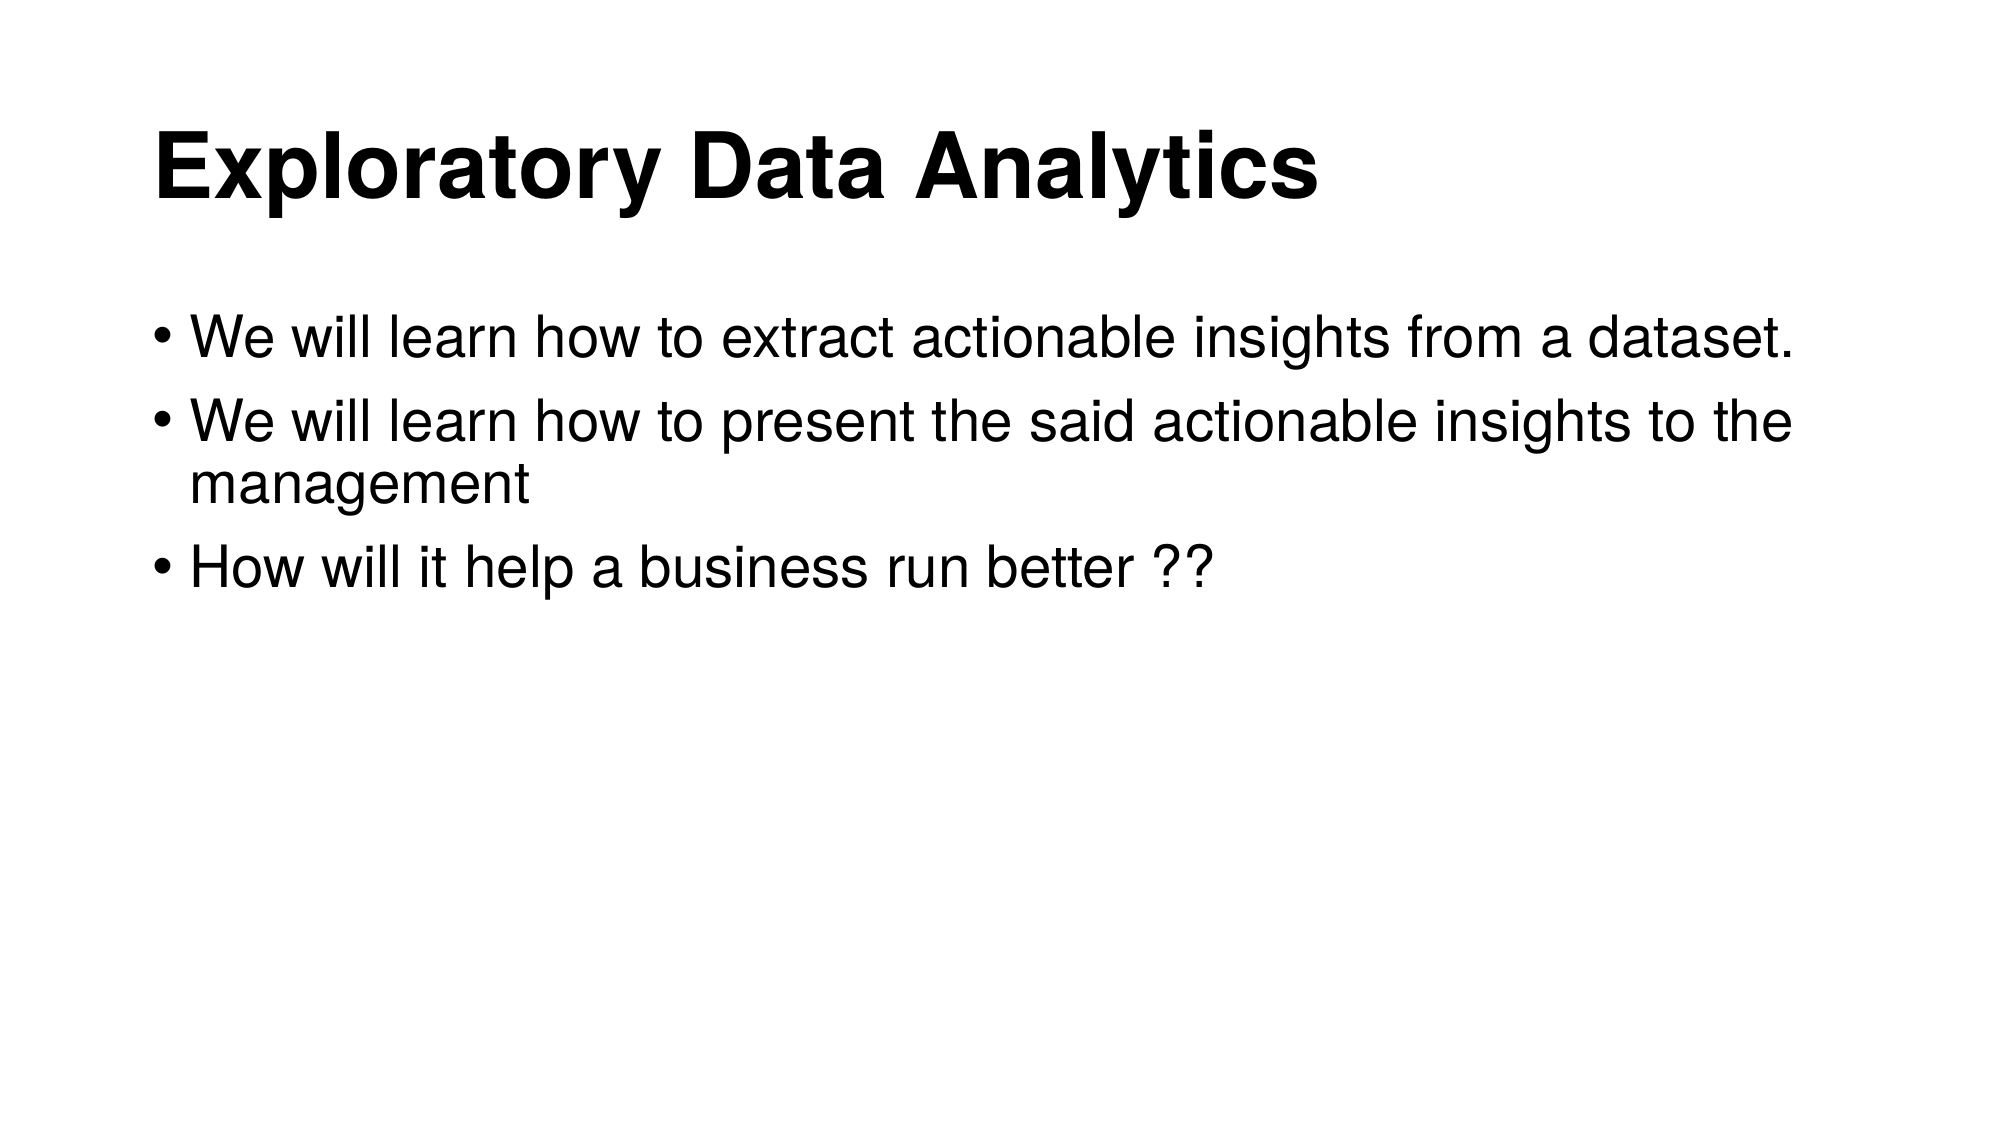

# Exploratory Data Analytics
We will learn how to extract actionable insights from a dataset.
We will learn how to present the said actionable insights to the management
How will it help a business run better ??